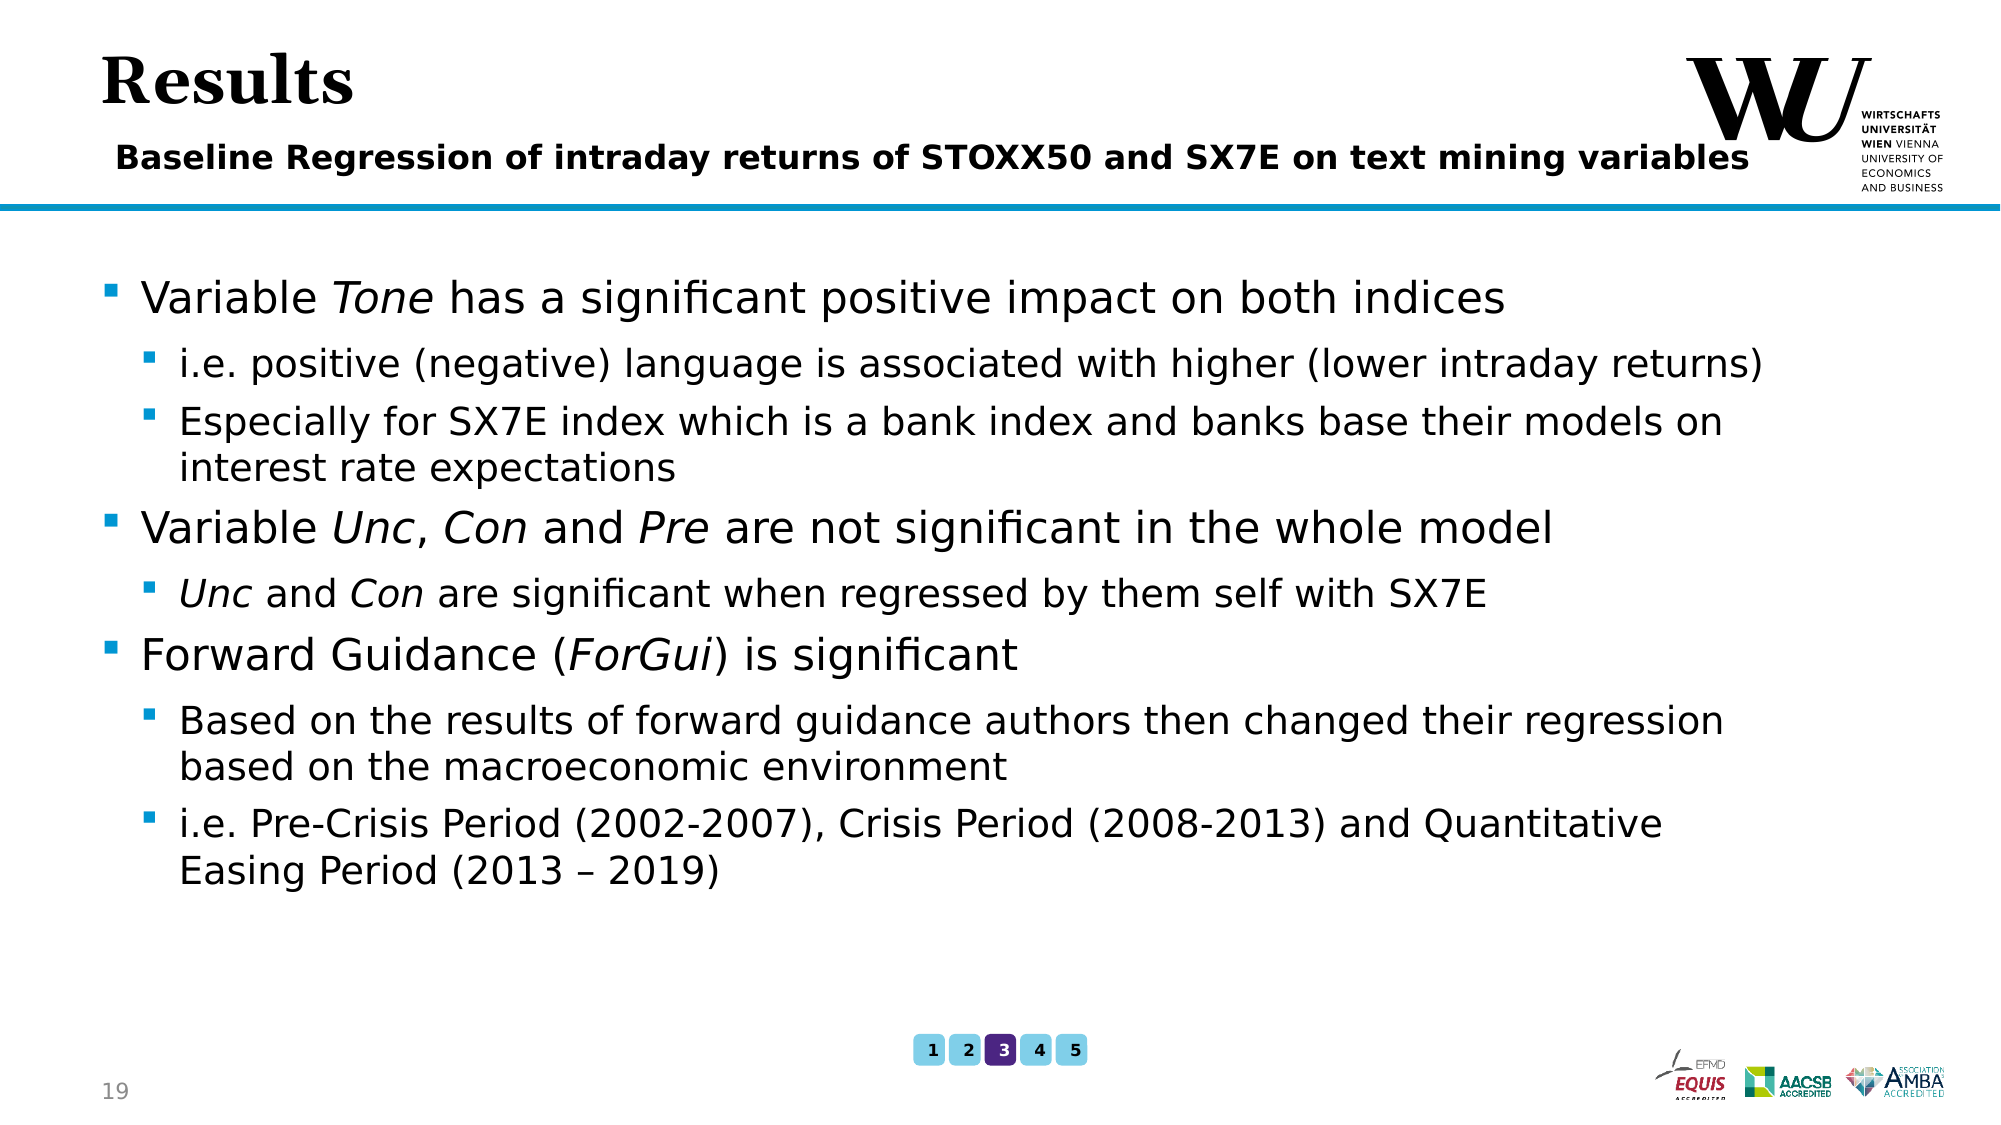

Results
Baseline Regression of intraday returns of STOXX50 and SX7E on text mining variables
Variable Tone has a significant positive impact on both indices
i.e. positive (negative) language is associated with higher (lower intraday returns)
Especially for SX7E index which is a bank index and banks base their models on interest rate expectations
Variable Unc, Con and Pre are not significant in the whole model
Unc and Con are significant when regressed by them self with SX7E
Forward Guidance (ForGui) is significant
Based on the results of forward guidance authors then changed their regression based on the macroeconomic environment
i.e. Pre-Crisis Period (2002-2007), Crisis Period (2008-2013) and Quantitative Easing Period (2013 – 2019)

1
2
3
4
5
19